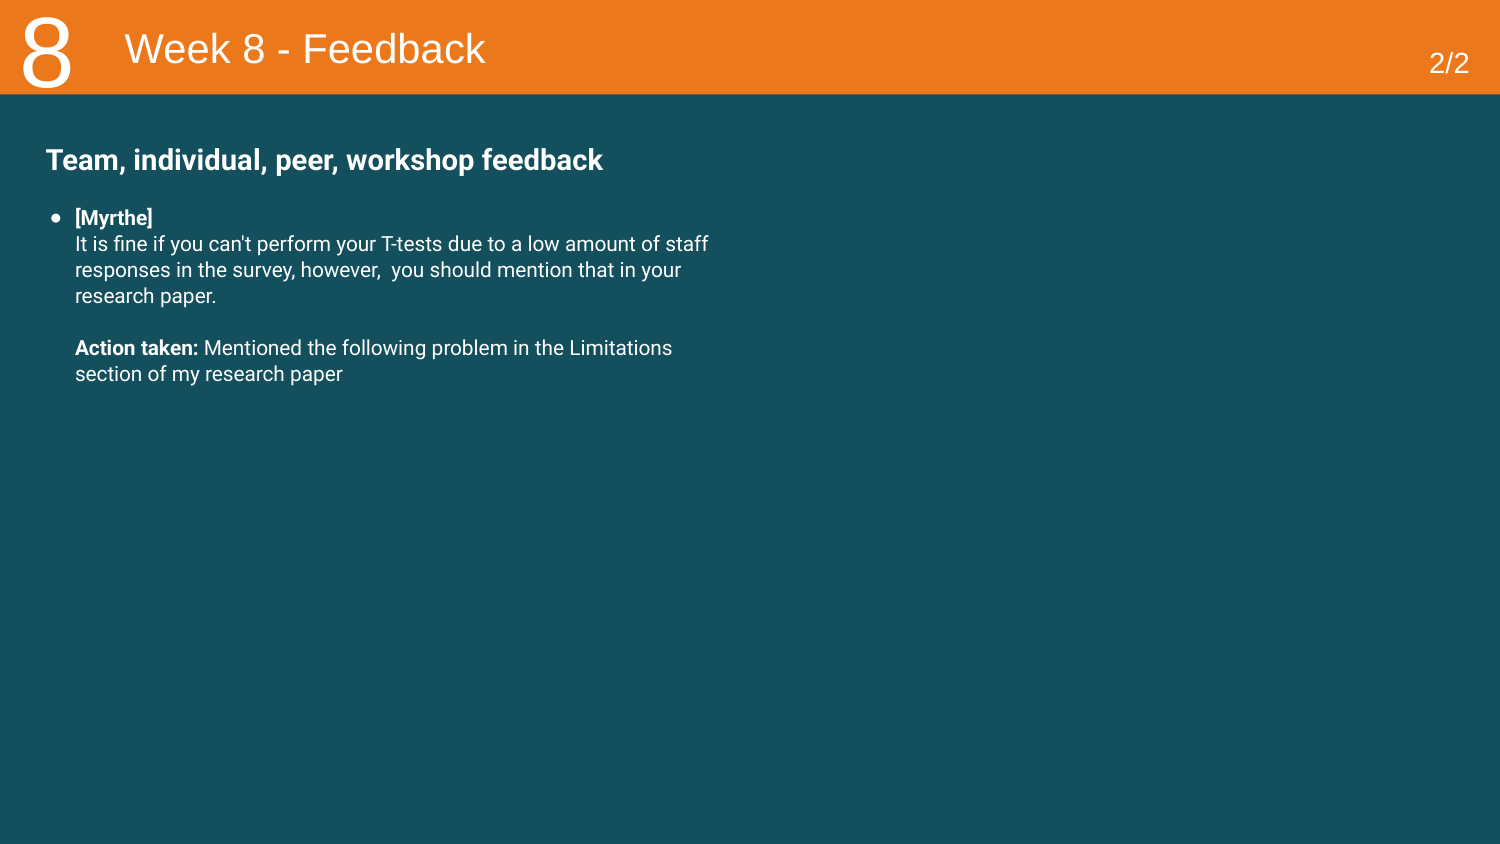

8
# Week 8 - Feedback
2/2
Team, individual, peer, workshop feedback
[Myrthe]
It is fine if you can't perform your T-tests due to a low amount of staff responses in the survey, however,  you should mention that in your research paper.
Action taken: Mentioned the following problem in the Limitations section of my research paper